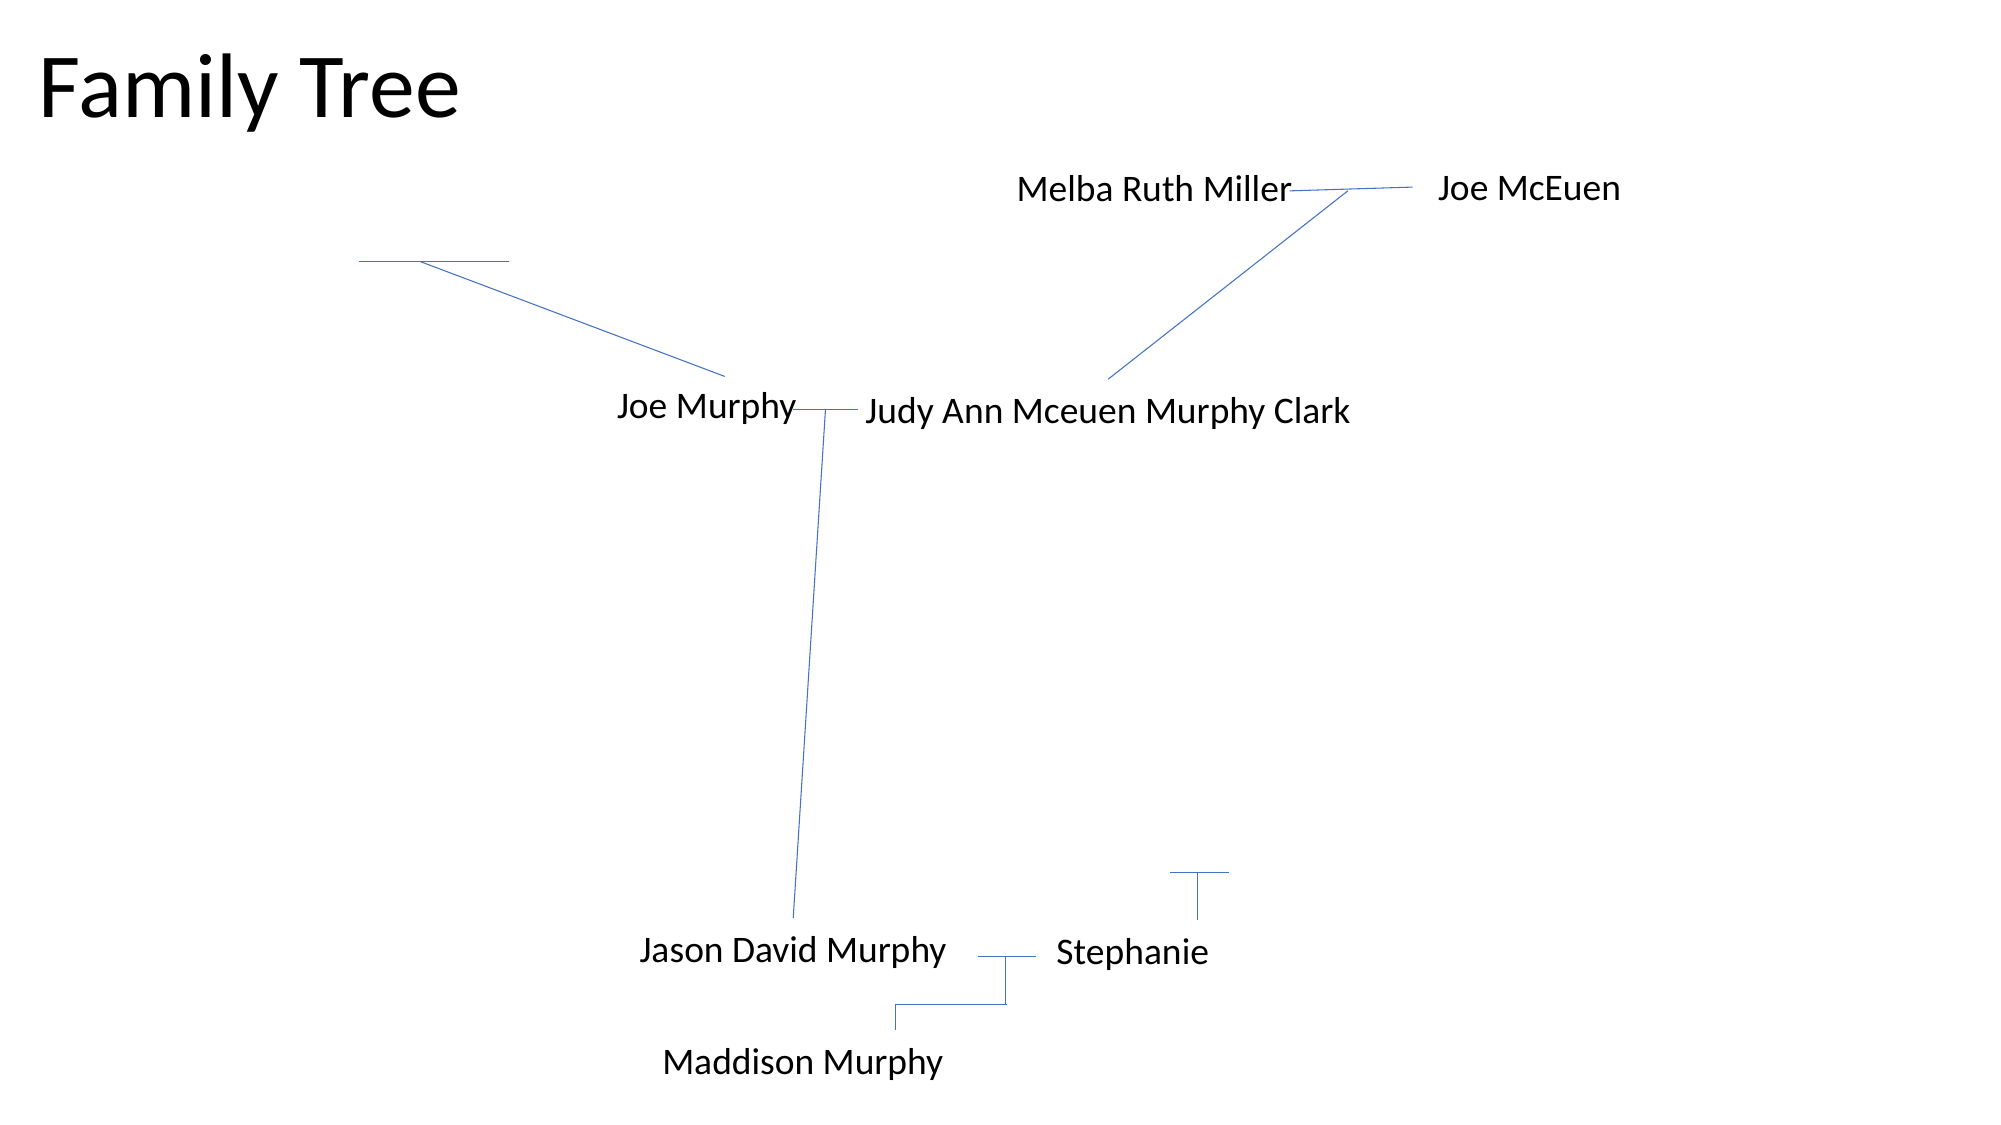

# Family Tree
Joe McEuen
Melba Ruth Miller
Joe Murphy
Judy Ann Mceuen Murphy Clark
Jason David Murphy
Stephanie
Maddison Murphy